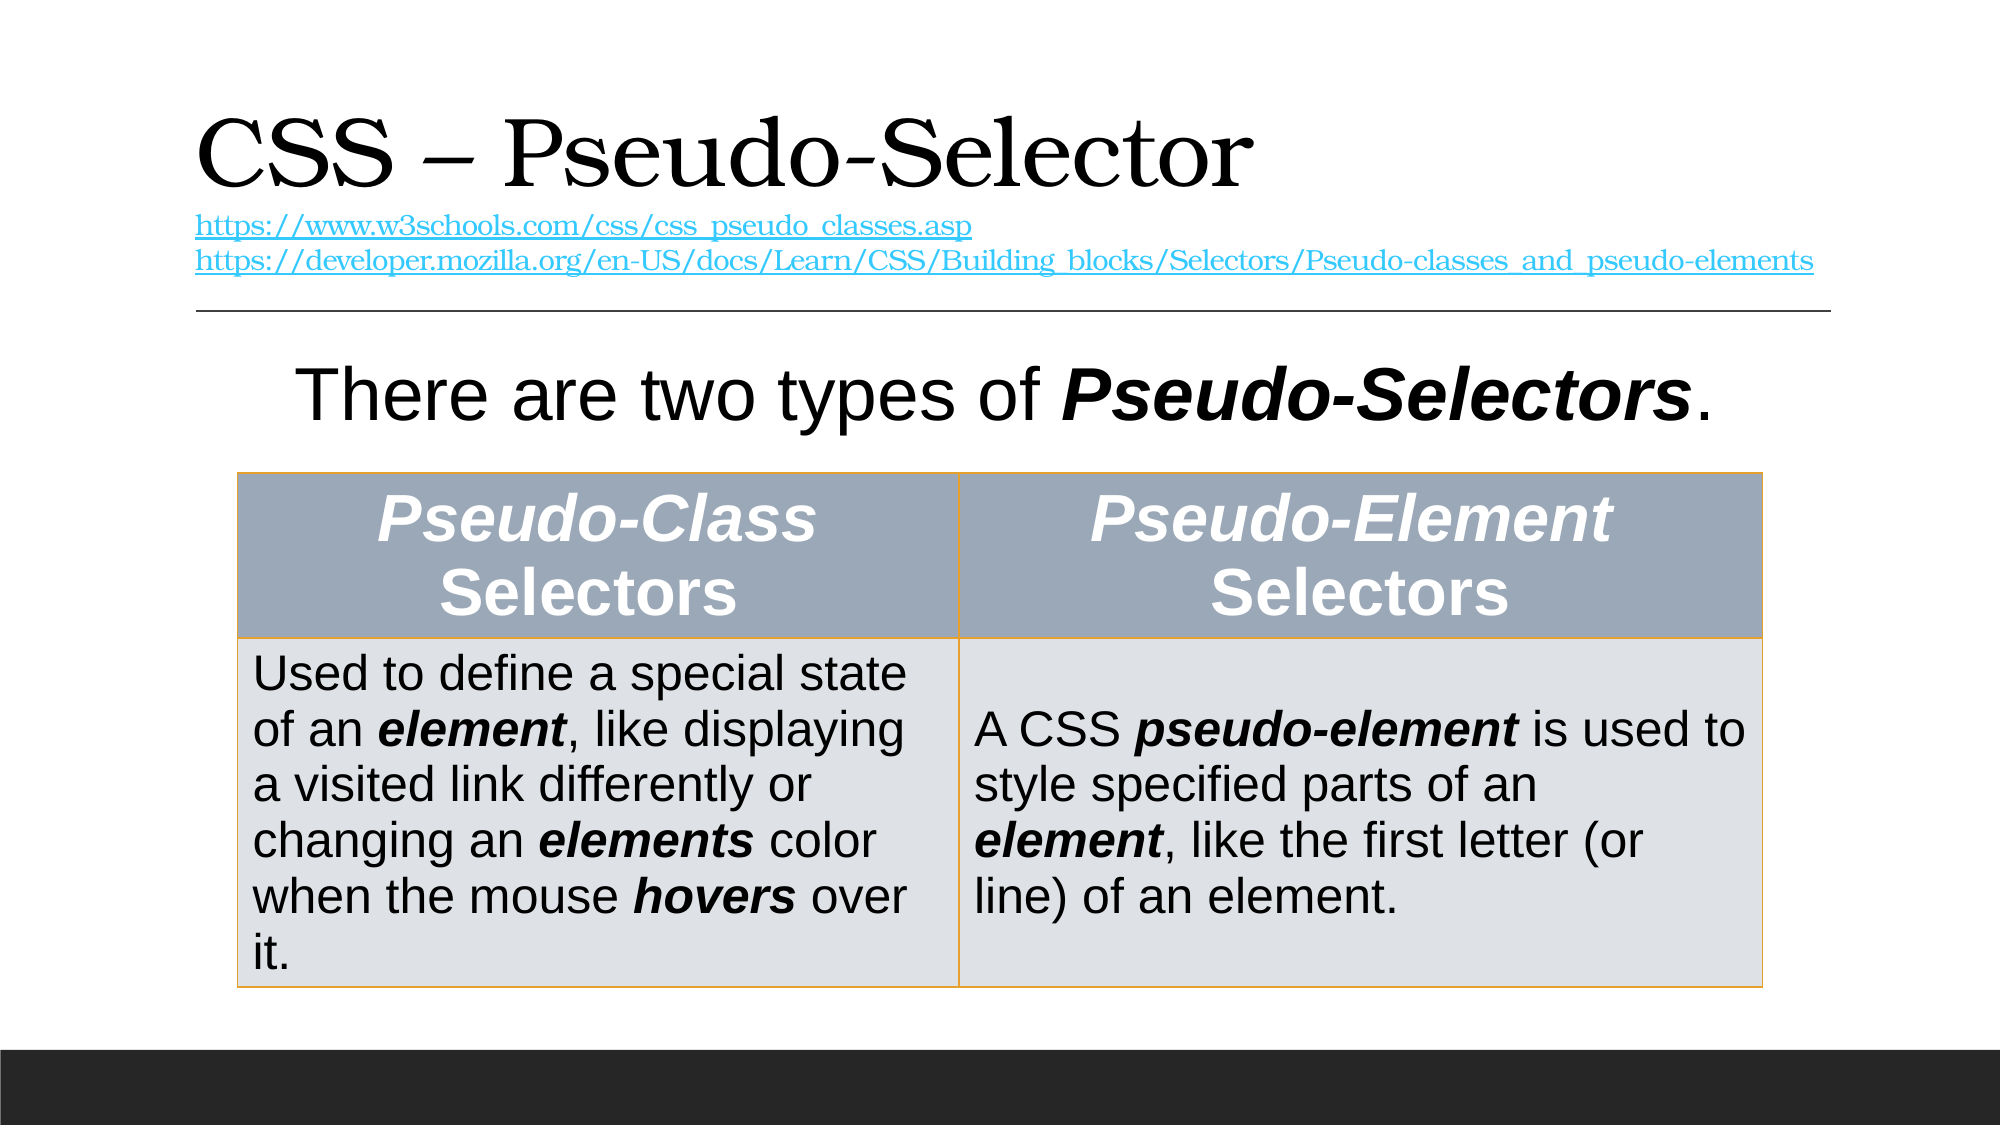

# CSS – Pseudo-Selector https://www.w3schools.com/css/css_pseudo_classes.asp https://developer.mozilla.org/en-US/docs/Learn/CSS/Building_blocks/Selectors/Pseudo-classes_and_pseudo-elements
There are two types of Pseudo-Selectors.
| Pseudo-Class Selectors | Pseudo-Element Selectors |
| --- | --- |
| Used to define a special state of an element, like displaying a visited link differently or changing an elements color when the mouse hovers over it. | A CSS pseudo-element is used to style specified parts of an element, like the first letter (or line) of an element. |